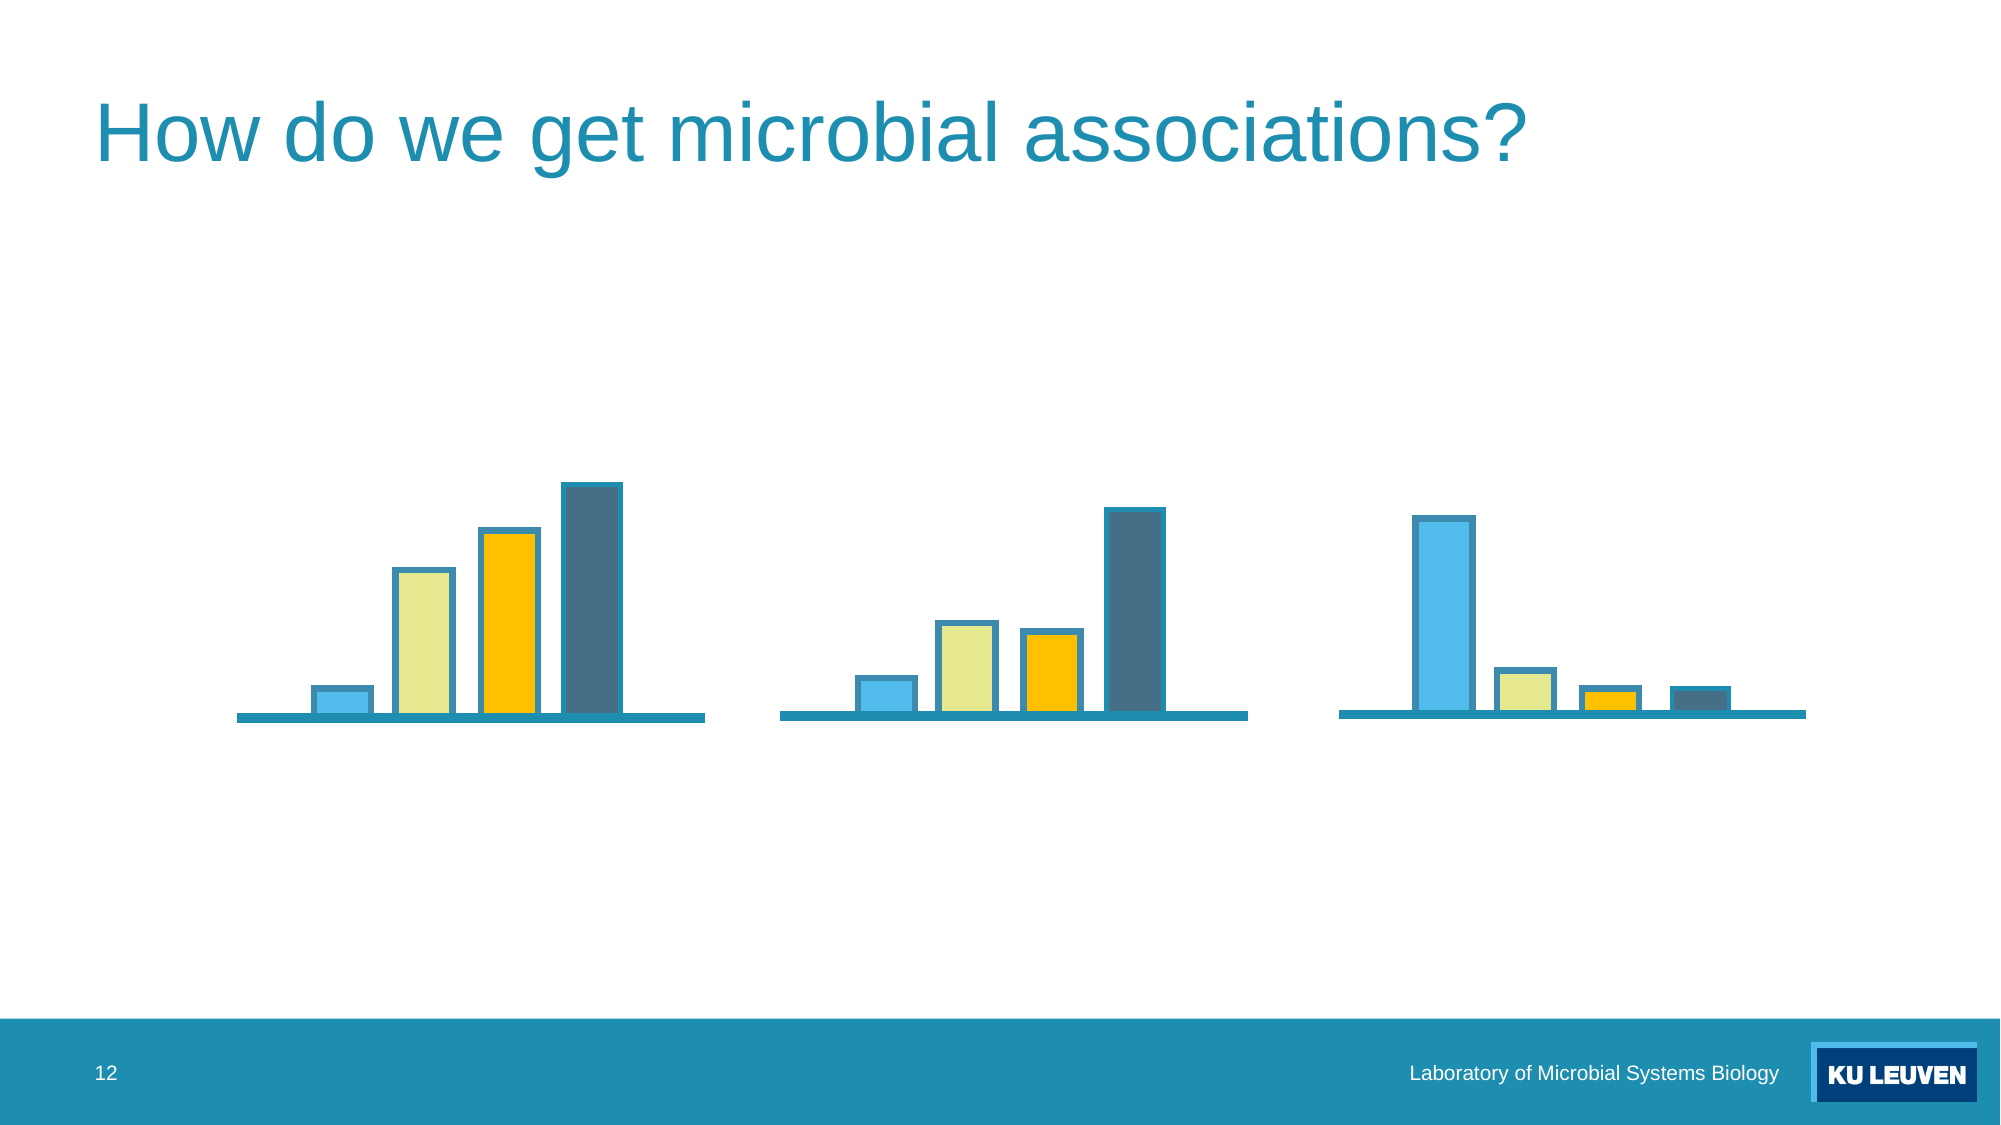

# How do we get microbial associations?

12
Laboratory of Microbial Systems Biology